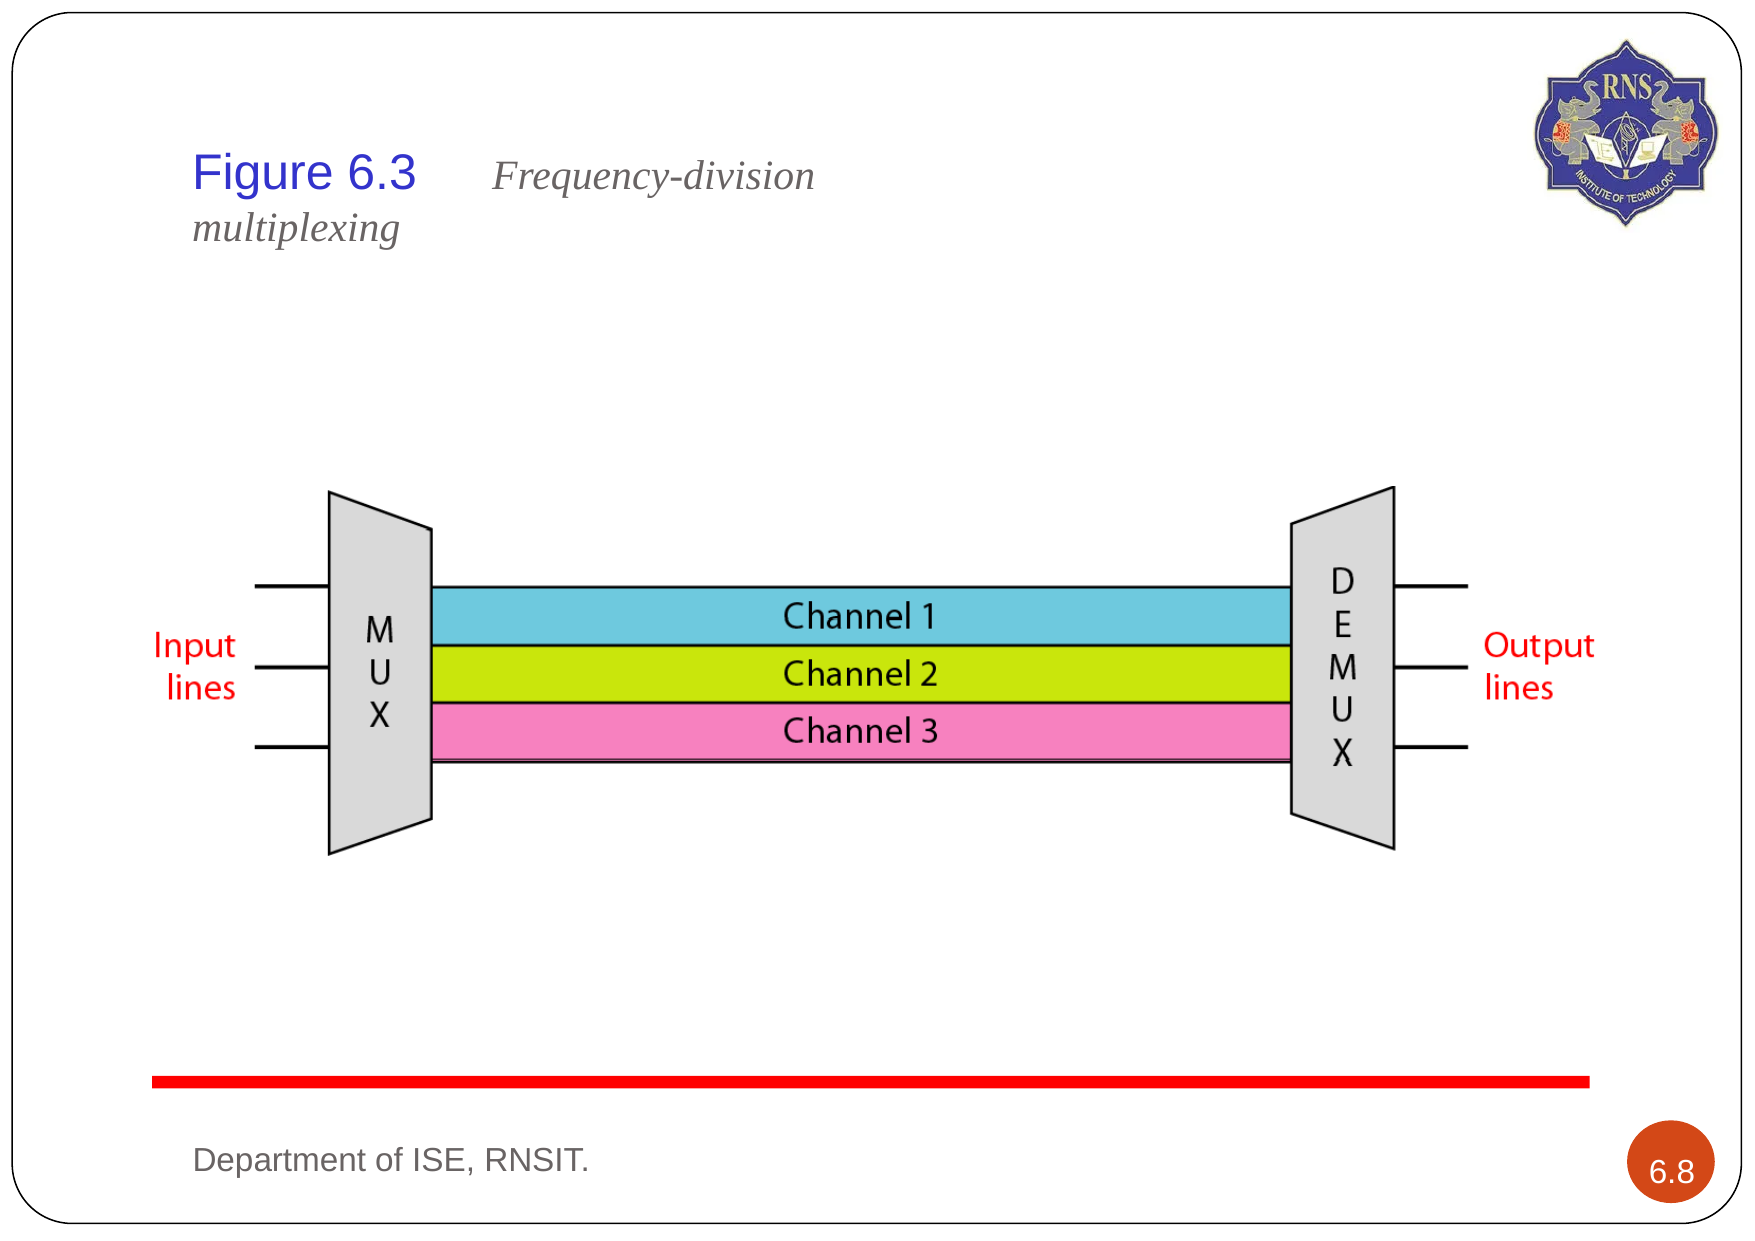

# Figure 6.3	Frequency-division multiplexing

Department of ISE, RNSIT.
6.8